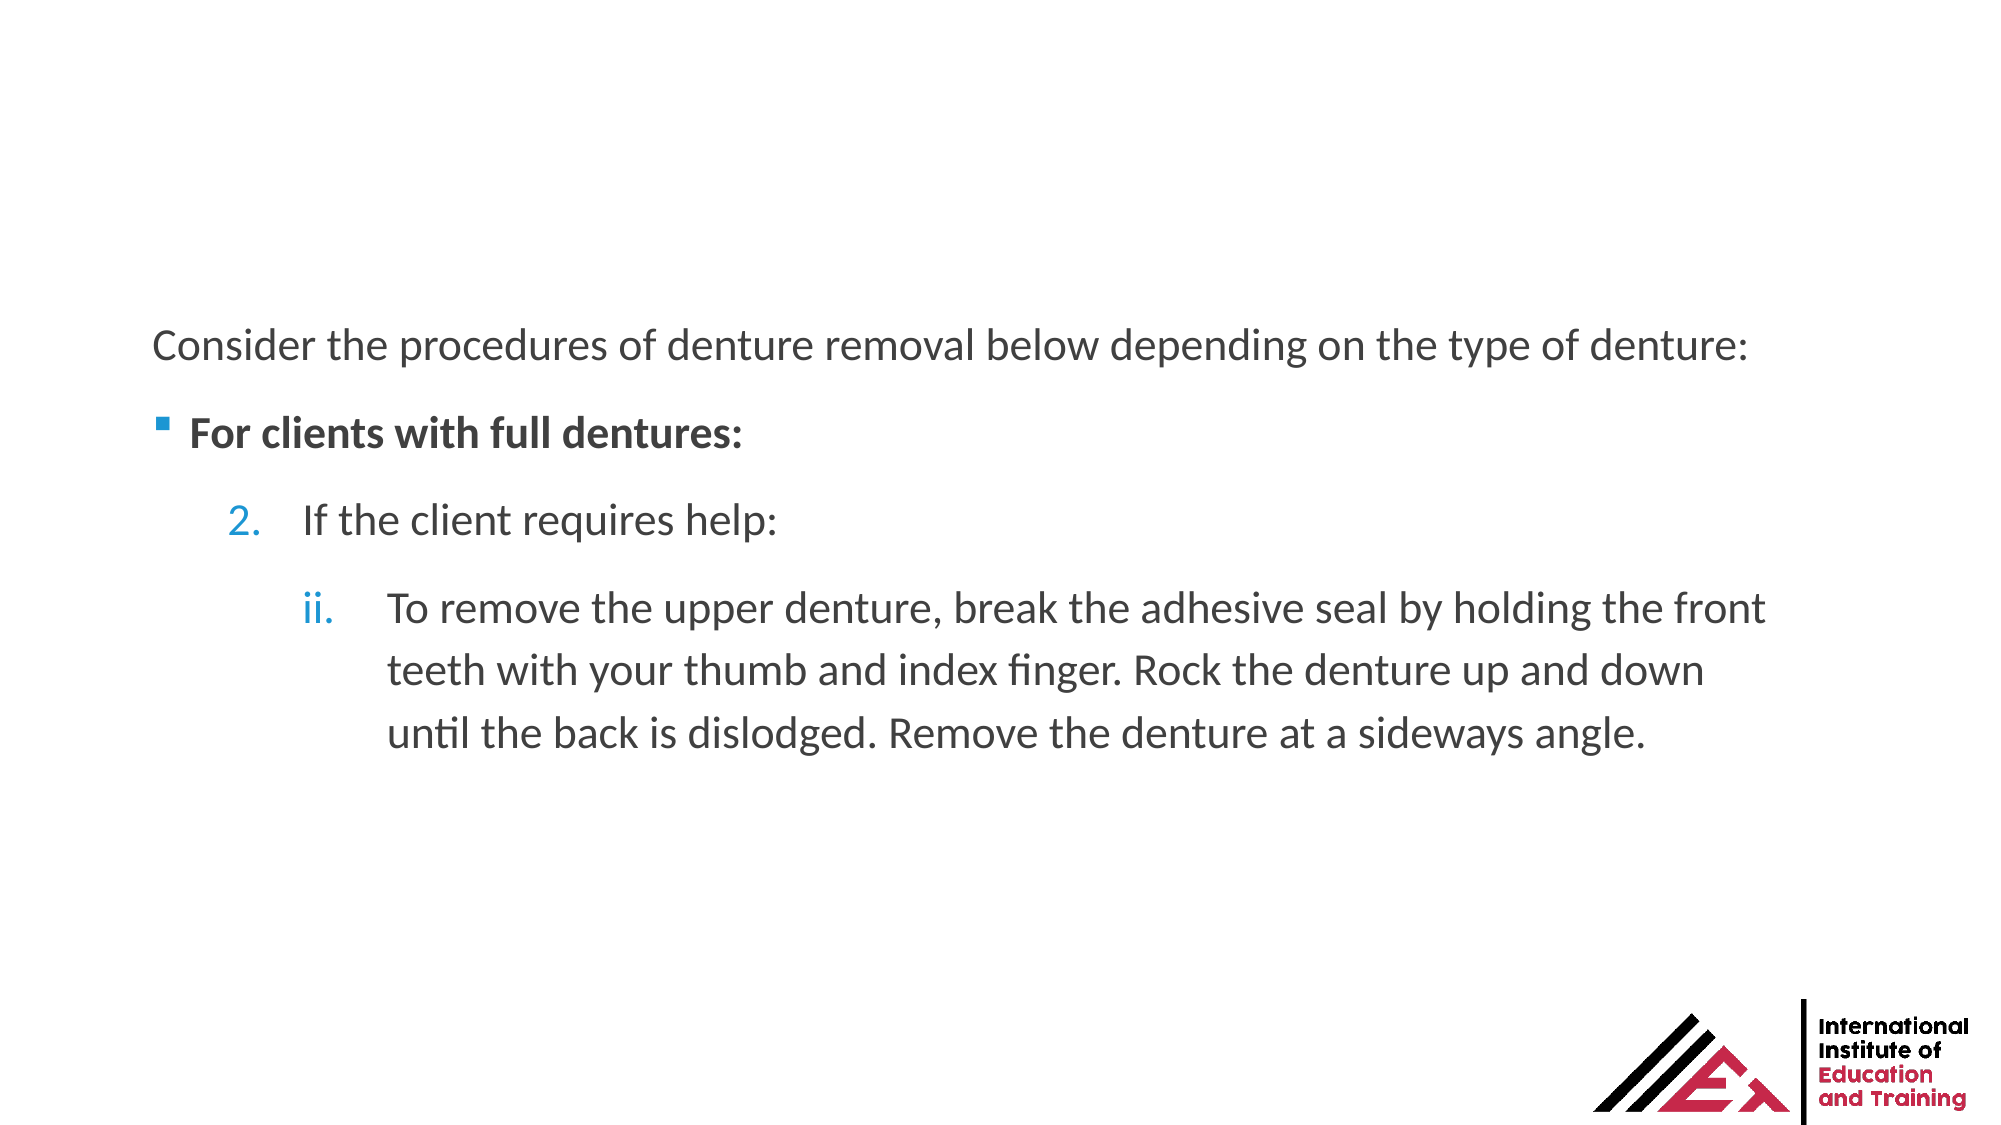

Consider the procedures of denture removal below depending on the type of denture:
For clients with full dentures:
If the client requires help:
To remove the upper denture, break the adhesive seal by holding the front teeth with your thumb and index finger. Rock the denture up and down until the back is dislodged. Remove the denture at a sideways angle.